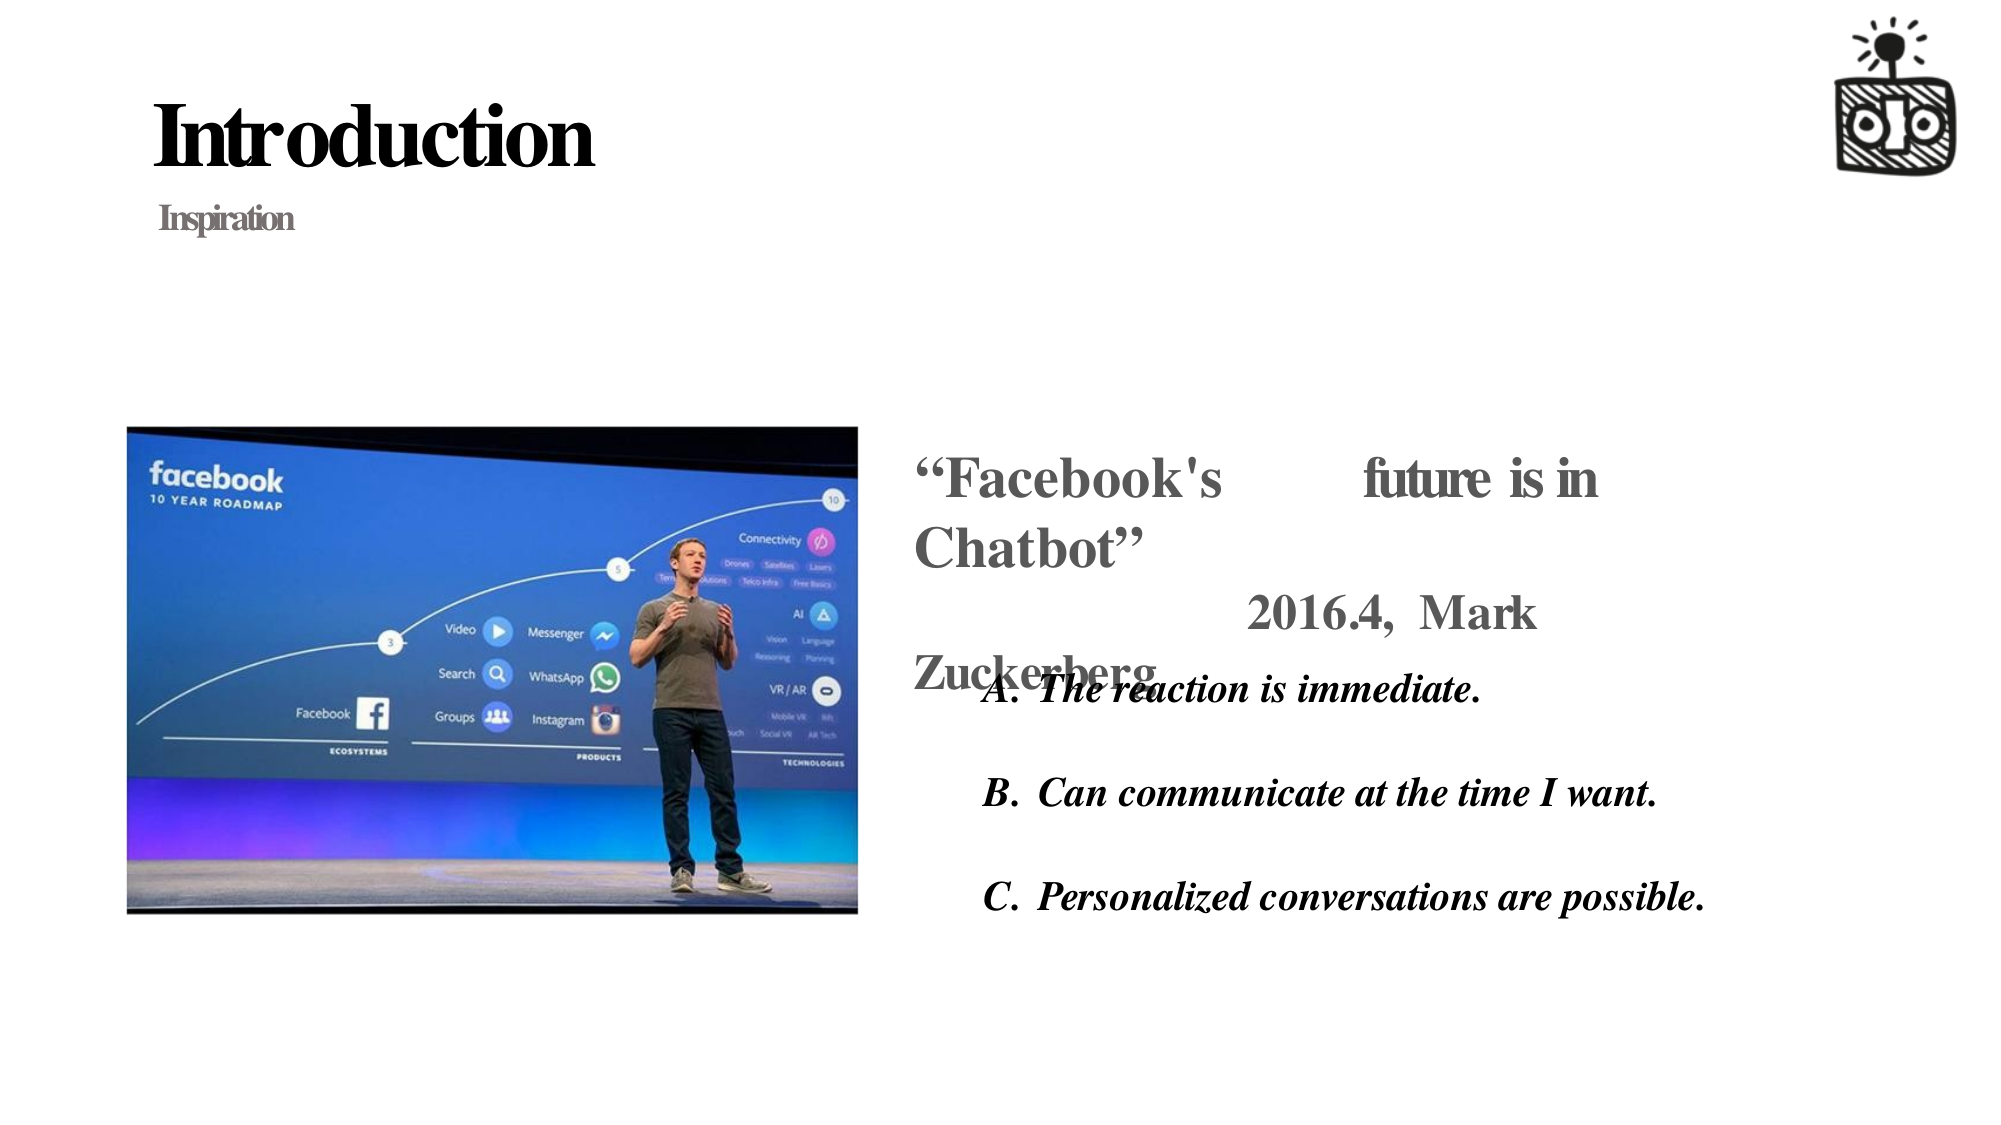

# Introduction
Inspiration

“Facebook's	future is in Chatbot”
2016.4,  Mark	Zuckerberg
The reaction is immediate.

Can communicate at the time I want.

Personalized conversations are possible.